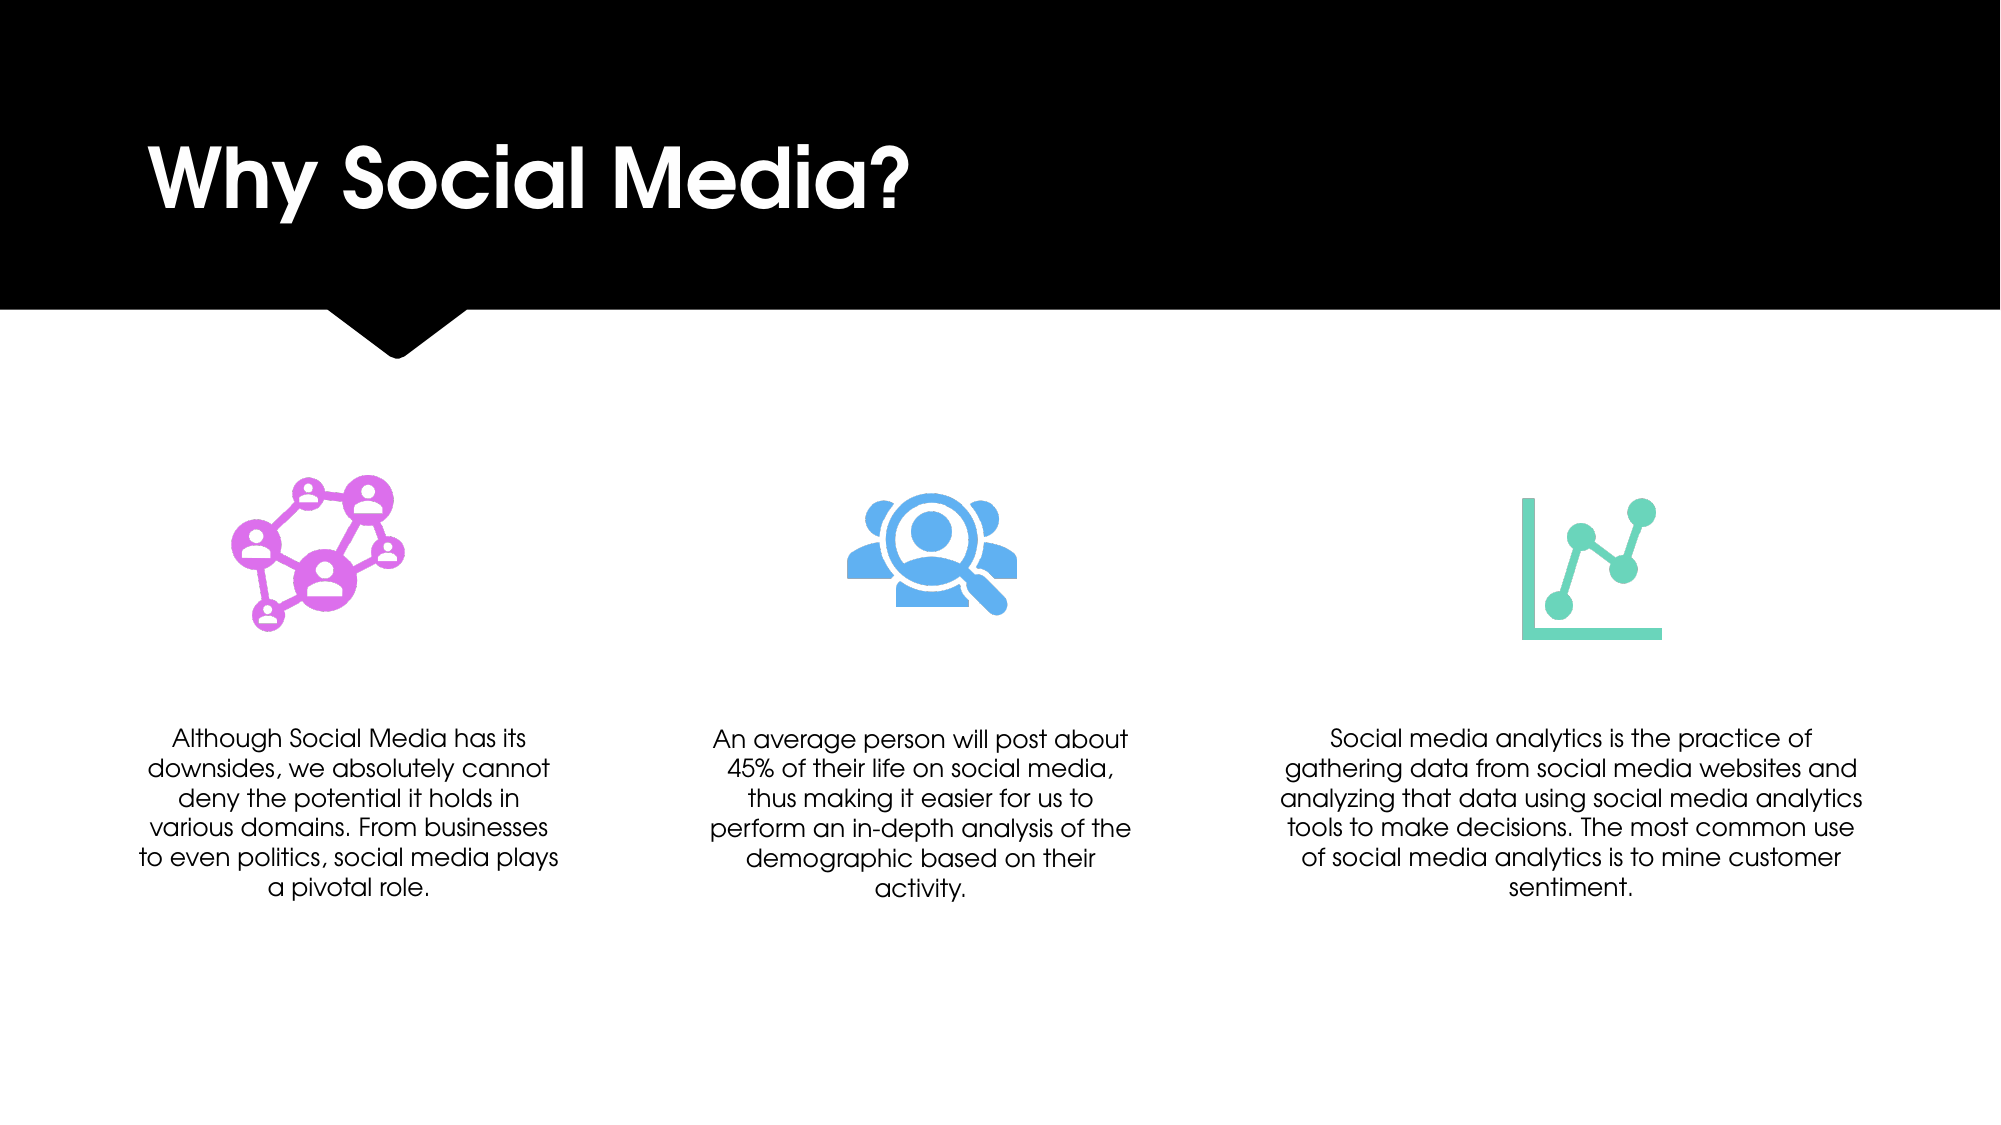

# Why Social Media?
Although Social Media has its downsides, we absolutely cannot deny the potential it holds in various domains. From businesses to even politics, social media plays a pivotal role.
An average person will post about 45% of their life on social media, thus making it easier for us to perform an in-depth analysis of the demographic based on their activity.
Social media analytics is the practice of gathering data from social media websites and analyzing that data using social media analytics tools to make decisions. The most common use of social media analytics is to mine customer sentiment.